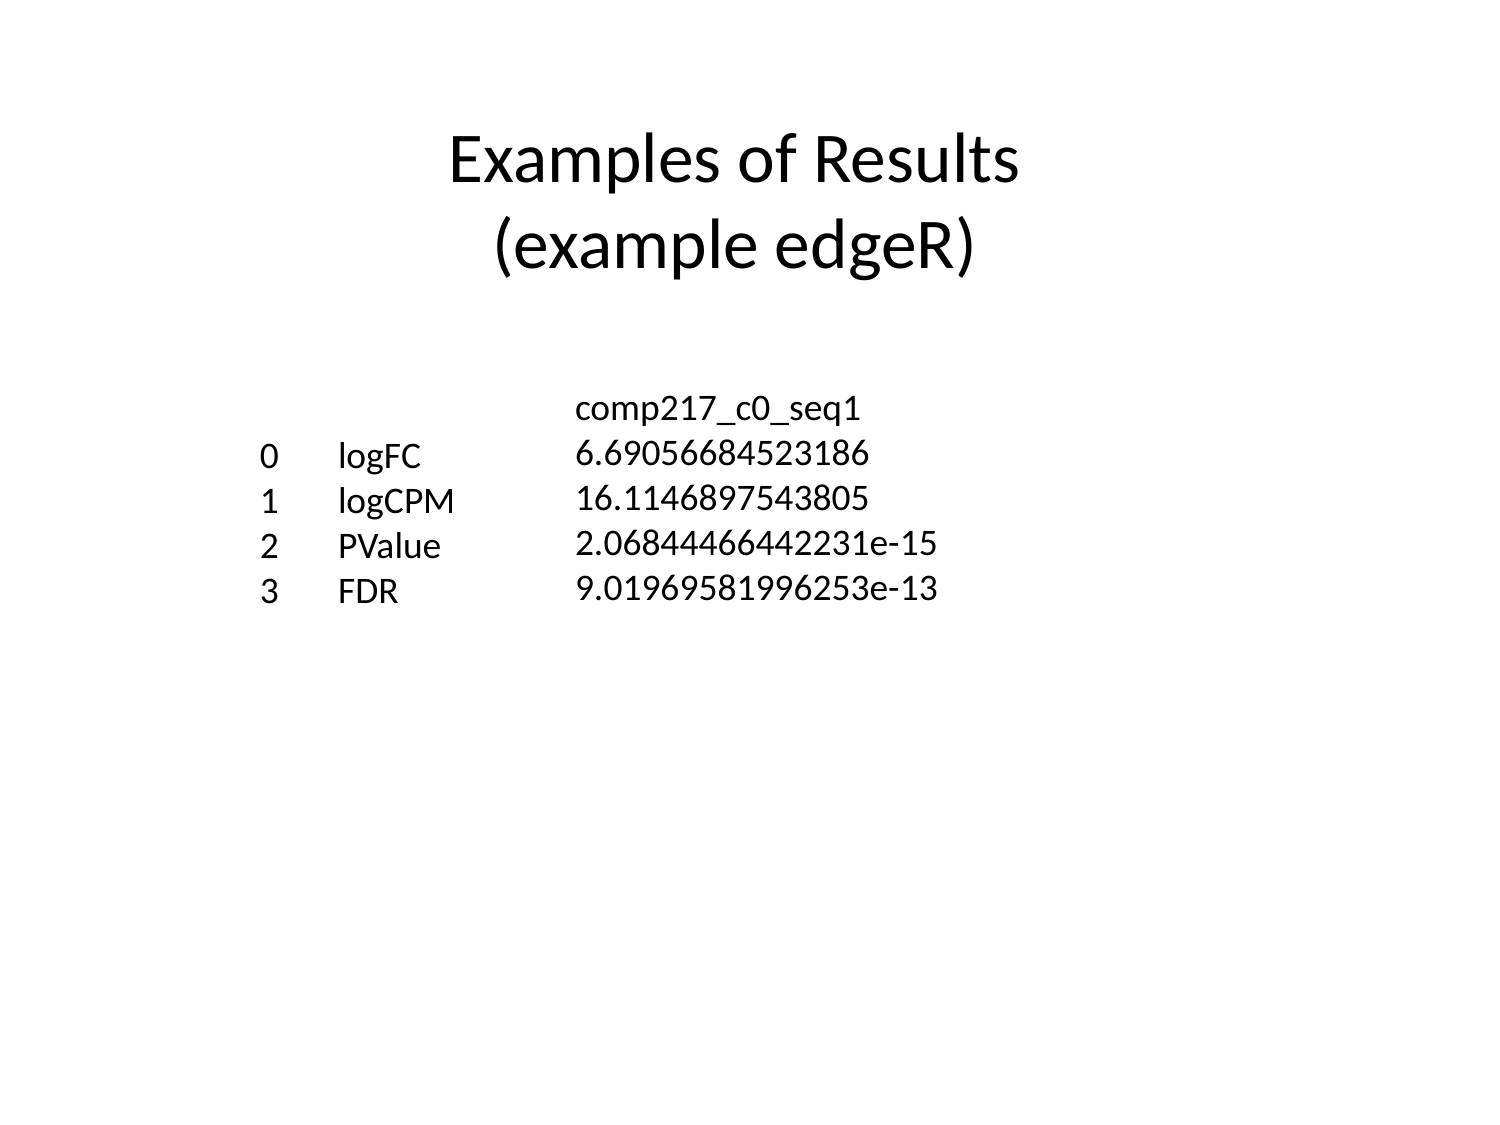

# Examples of Results (example edgeR)
comp217_c0_seq1
6.69056684523186
16.1146897543805
2.06844466442231e-15
9.01969581996253e-13

0       logFC
1       logCPM
2       PValue
3       FDR